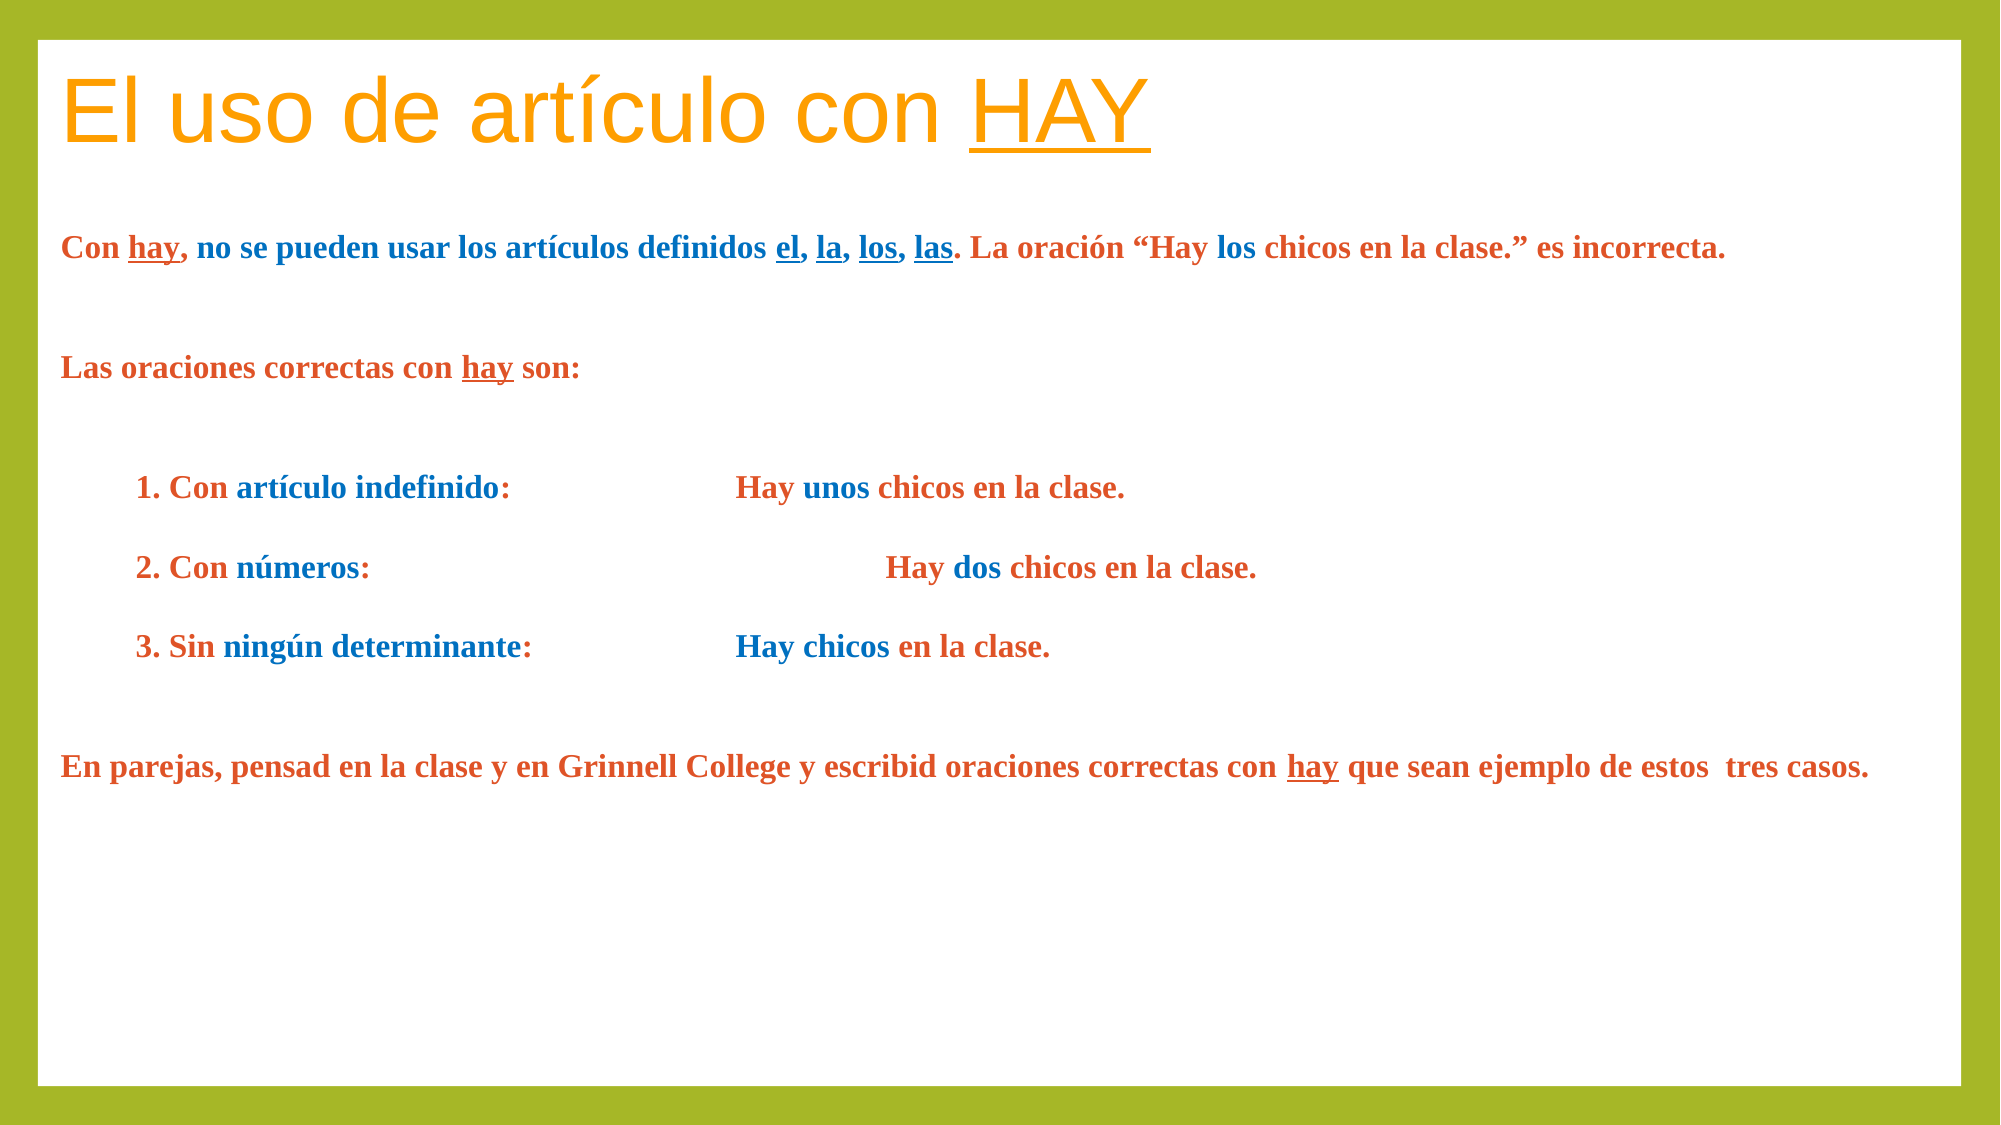

# El uso de artículo con HAY

Con hay, no se pueden usar los artículos definidos el, la, los, las. La oración “Hay los chicos en la clase.” es incorrecta.

Las oraciones correctas con hay son:

1. Con artículo indefinido:		Hay unos chicos en la clase.

2. Con números:				Hay dos chicos en la clase.

3. Sin ningún determinante:		Hay chicos en la clase.

En parejas, pensad en la clase y en Grinnell College y escribid oraciones correctas con hay que sean ejemplo de estos  tres casos.